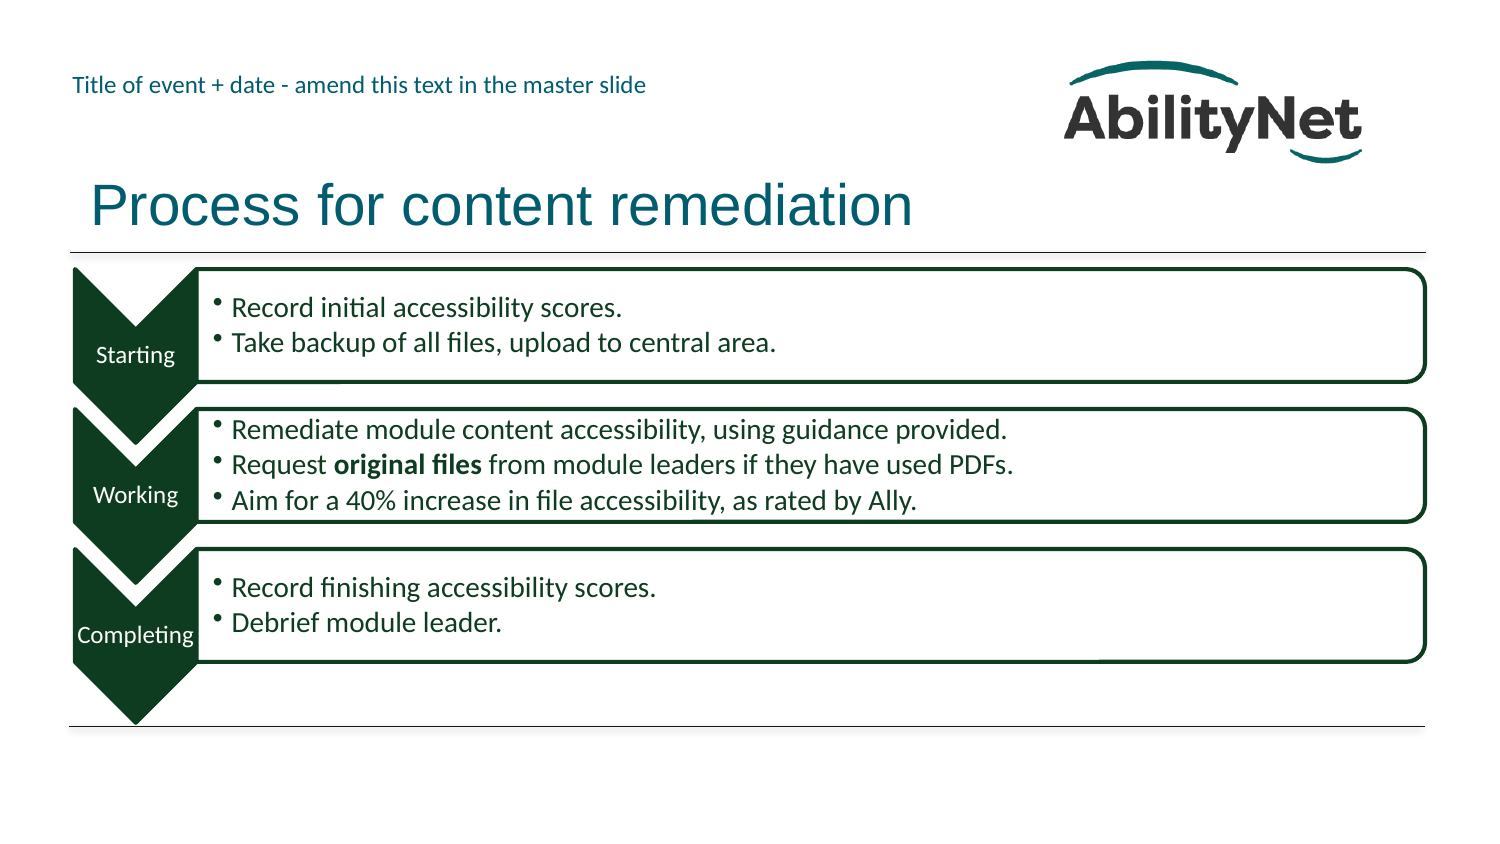

# Process for content remediation
Starting
Record initial accessibility scores.
Take backup of all files, upload to central area.
Working
Remediate module content accessibility, using guidance provided.
Request original files from module leaders if they have used PDFs.
Aim for a 40% increase in file accessibility, as rated by Ally.
Completing
Record finishing accessibility scores.
Debrief module leader.